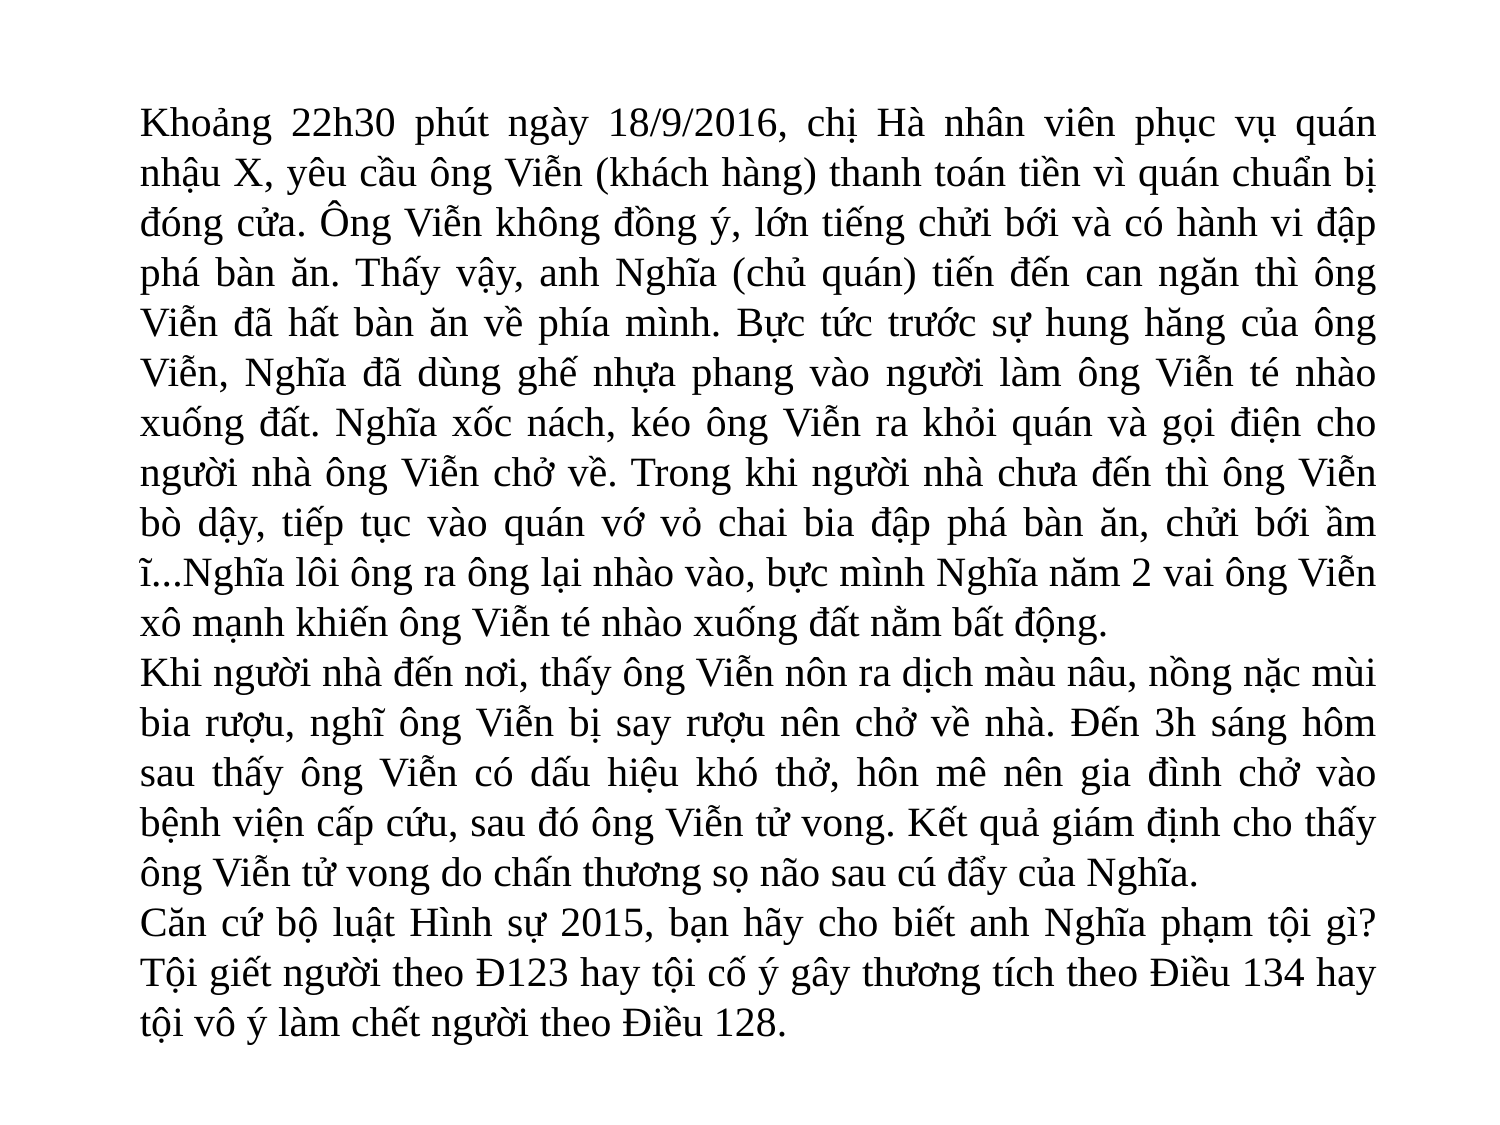

Khoảng 22h30 phút ngày 18/9/2016, chị Hà nhân viên phục vụ quán nhậu X, yêu cầu ông Viễn (khách hàng) thanh toán tiền vì quán chuẩn bị đóng cửa. Ông Viễn không đồng ý, lớn tiếng chửi bới và có hành vi đập phá bàn ăn. Thấy vậy, anh Nghĩa (chủ quán) tiến đến can ngăn thì ông Viễn đã hất bàn ăn về phía mình. Bực tức trước sự hung hăng của ông Viễn, Nghĩa đã dùng ghế nhựa phang vào người làm ông Viễn té nhào xuống đất. Nghĩa xốc nách, kéo ông Viễn ra khỏi quán và gọi điện cho người nhà ông Viễn chở về. Trong khi người nhà chưa đến thì ông Viễn bò dậy, tiếp tục vào quán vớ vỏ chai bia đập phá bàn ăn, chửi bới ầm ĩ...Nghĩa lôi ông ra ông lại nhào vào, bực mình Nghĩa năm 2 vai ông Viễn xô mạnh khiến ông Viễn té nhào xuống đất nằm bất động.
Khi người nhà đến nơi, thấy ông Viễn nôn ra dịch màu nâu, nồng nặc mùi bia rượu, nghĩ ông Viễn bị say rượu nên chở về nhà. Đến 3h sáng hôm sau thấy ông Viễn có dấu hiệu khó thở, hôn mê nên gia đình chở vào bệnh viện cấp cứu, sau đó ông Viễn tử vong. Kết quả giám định cho thấy ông Viễn tử vong do chấn thương sọ não sau cú đẩy của Nghĩa.
Căn cứ bộ luật Hình sự 2015, bạn hãy cho biết anh Nghĩa phạm tội gì? Tội giết người theo Đ123 hay tội cố ý gây thương tích theo Điều 134 hay tội vô ý làm chết người theo Điều 128.